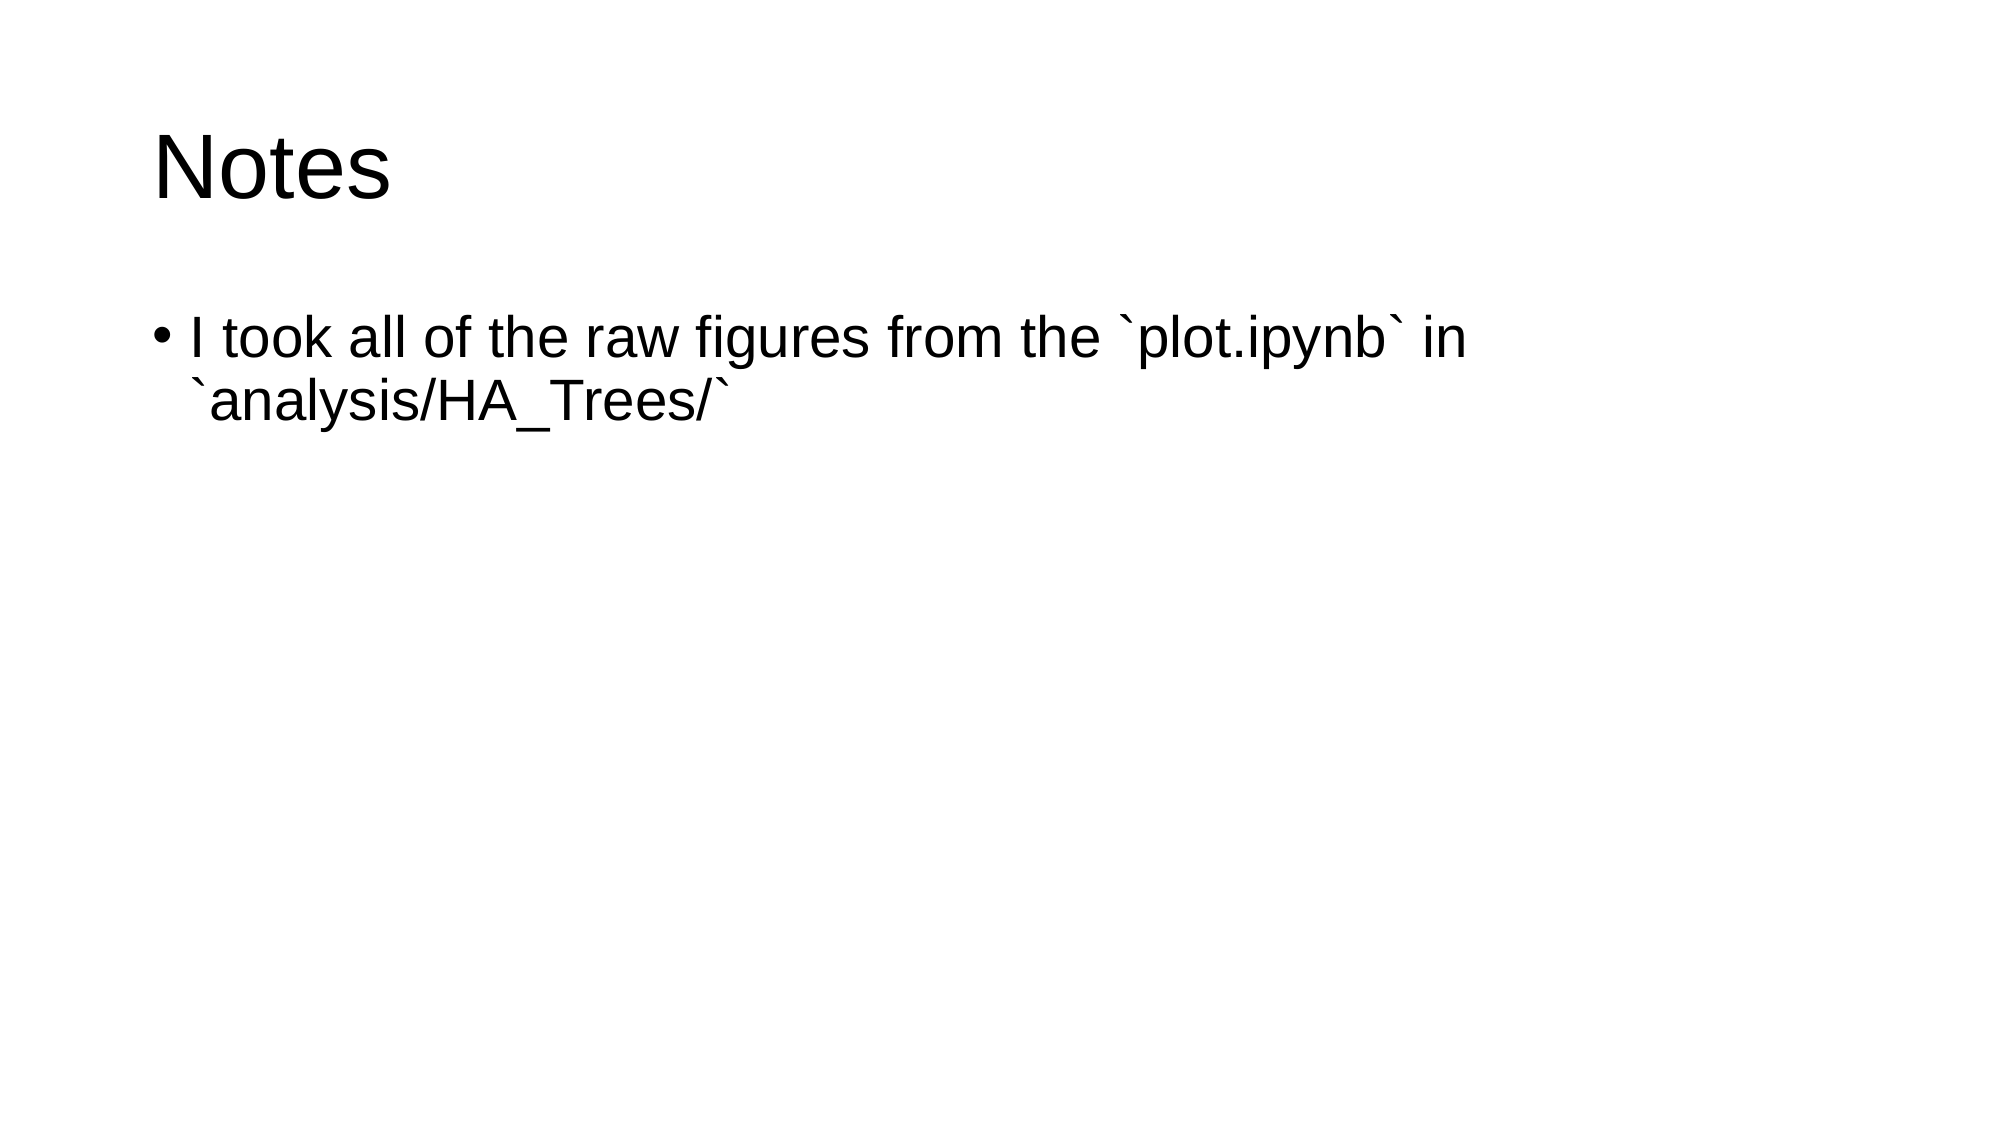

# Notes
I took all of the raw figures from the `plot.ipynb` in `analysis/HA_Trees/`